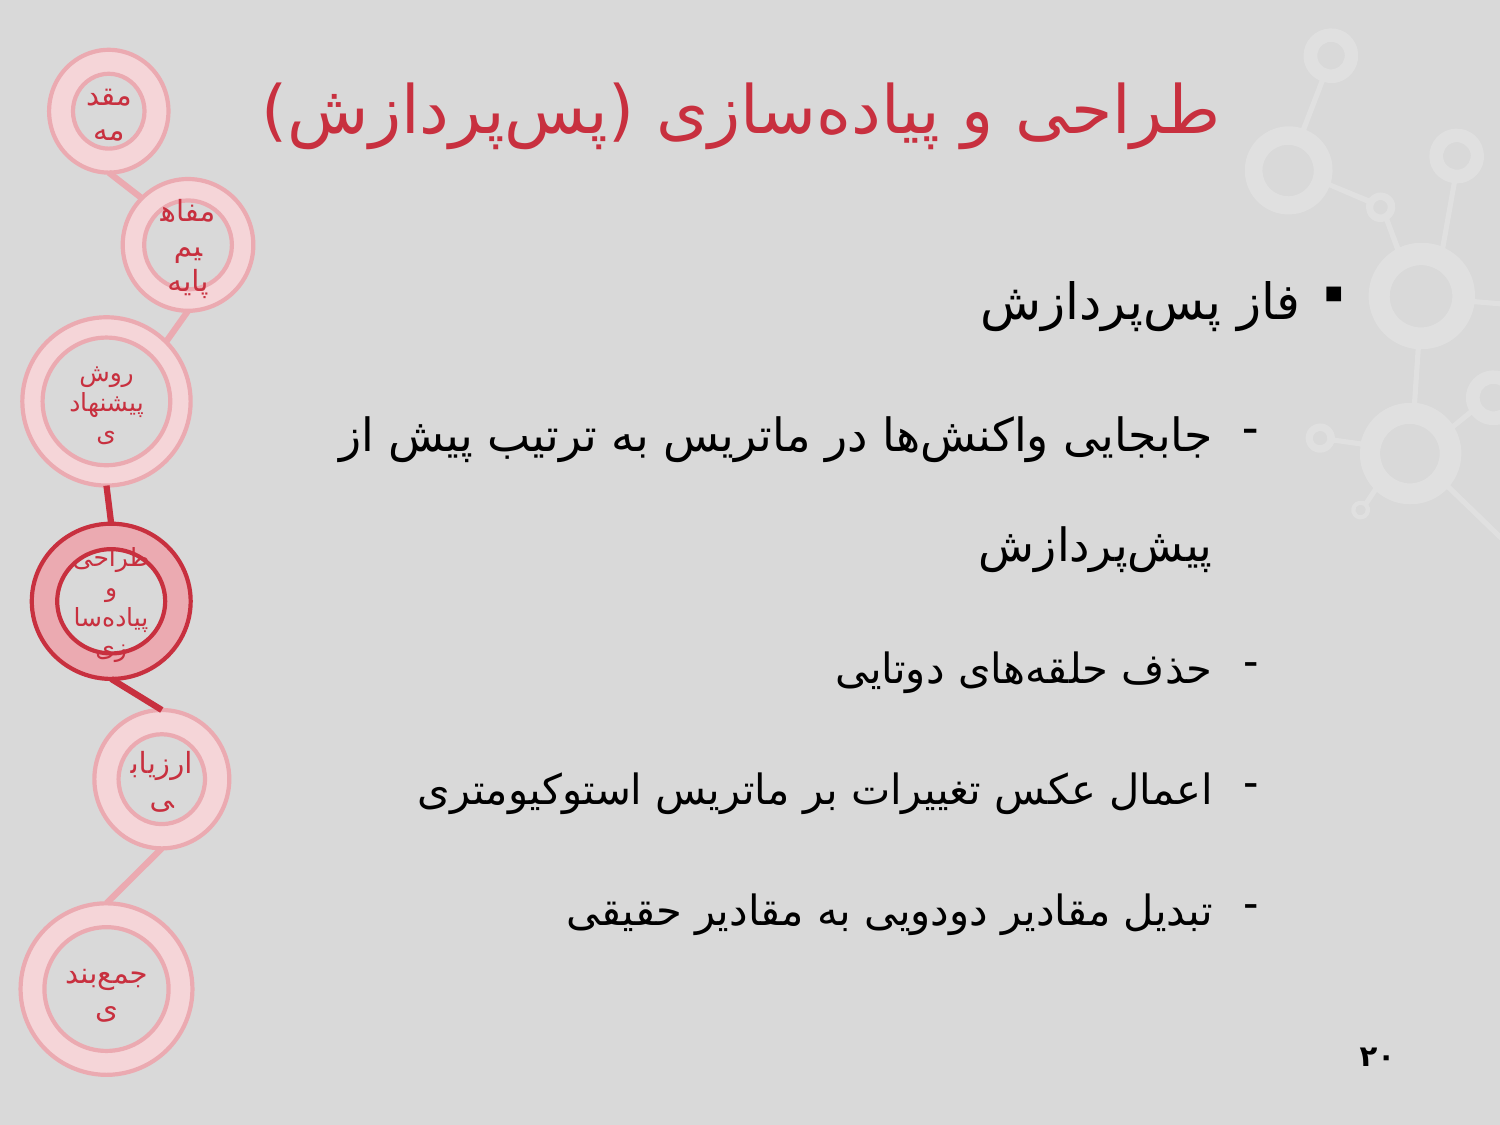

# طراحی و پیاده‌سازی (پس‌پردازش)
فاز پس‌پردازش
جابجایی واکنش‌ها در ماتریس به ترتیب پیش از پیش‌پردازش
حذف حلقه‌های دوتایی
اعمال عکس تغییرات بر ماتریس استوکیومتری
تبدیل مقادیر دودویی به مقادیر حقیقی

۲۰